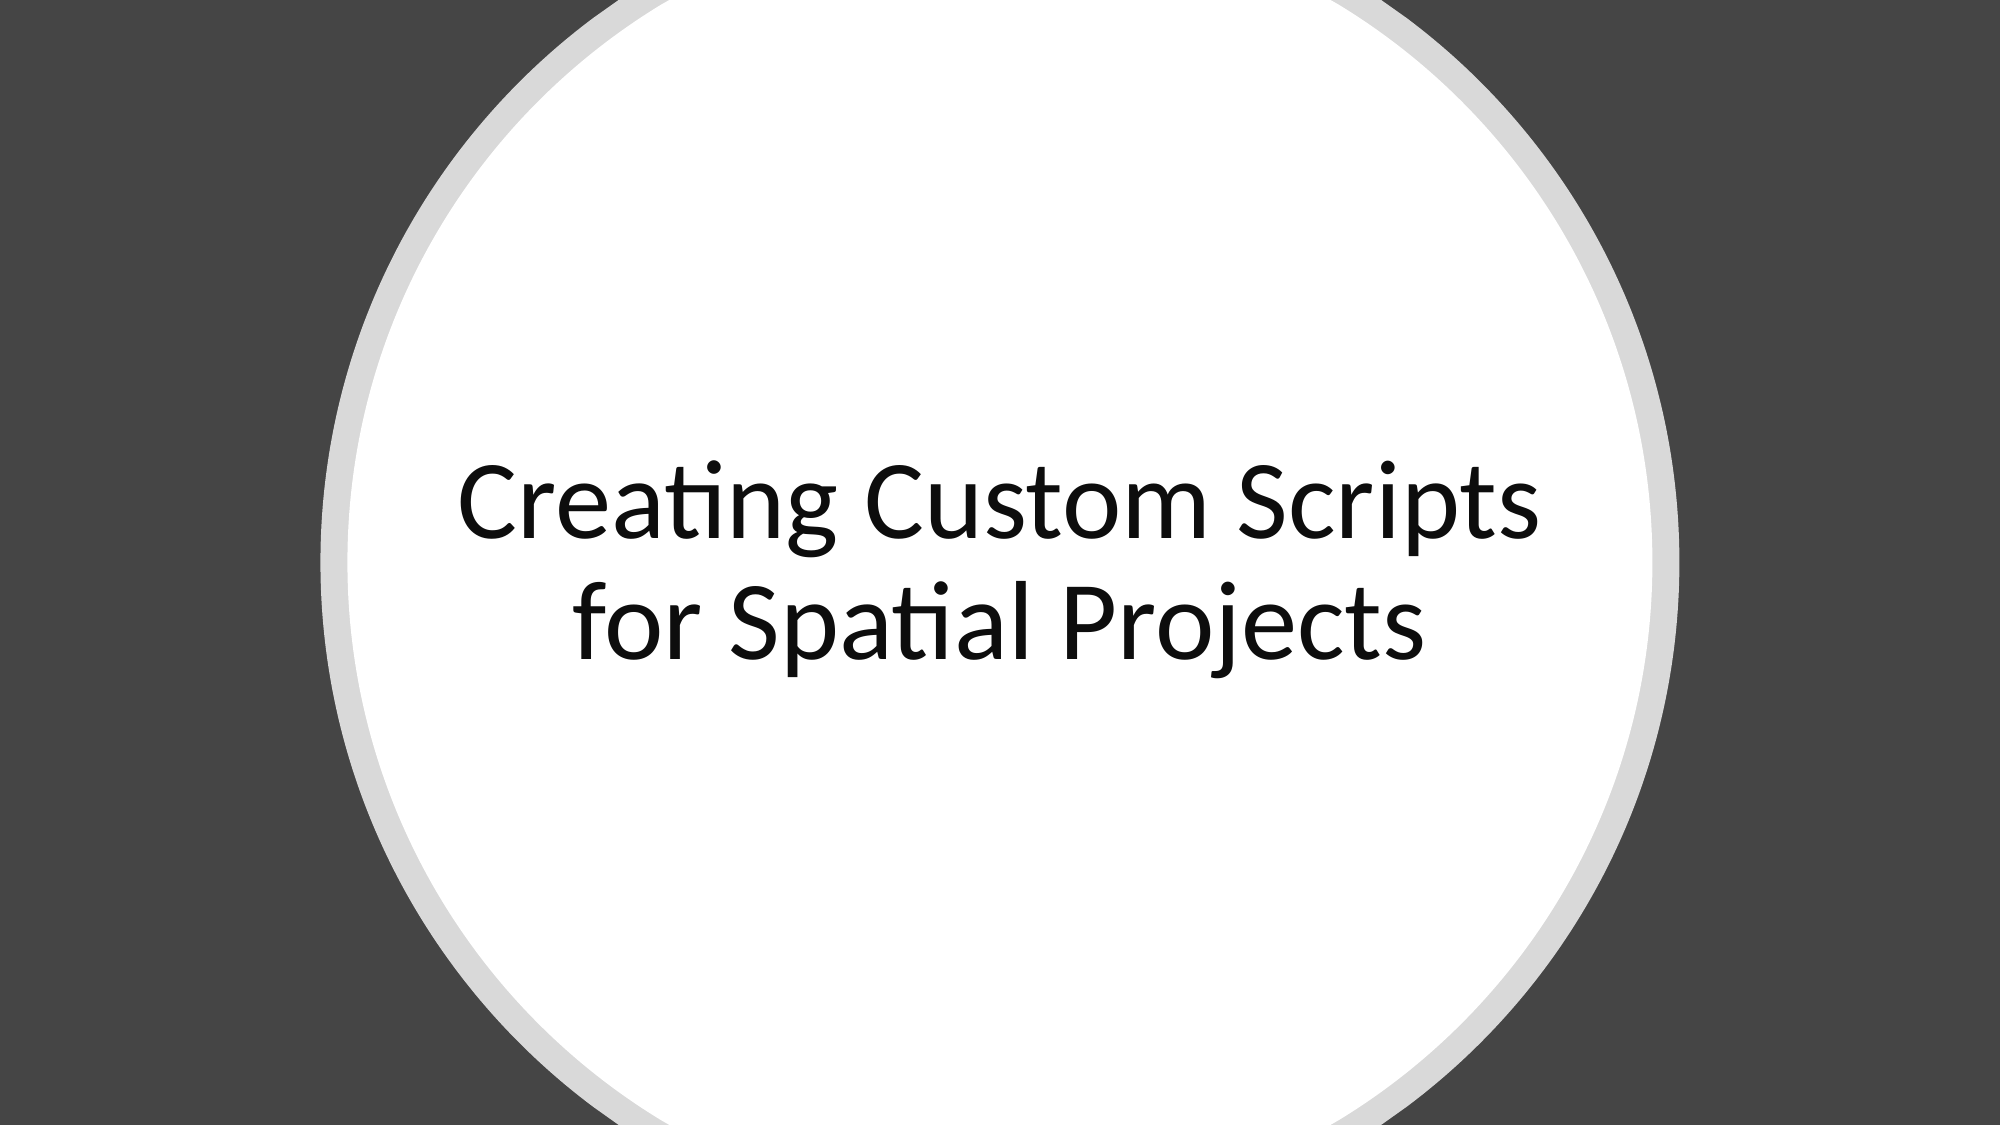

# Creating Custom Scripts for Spatial Projects